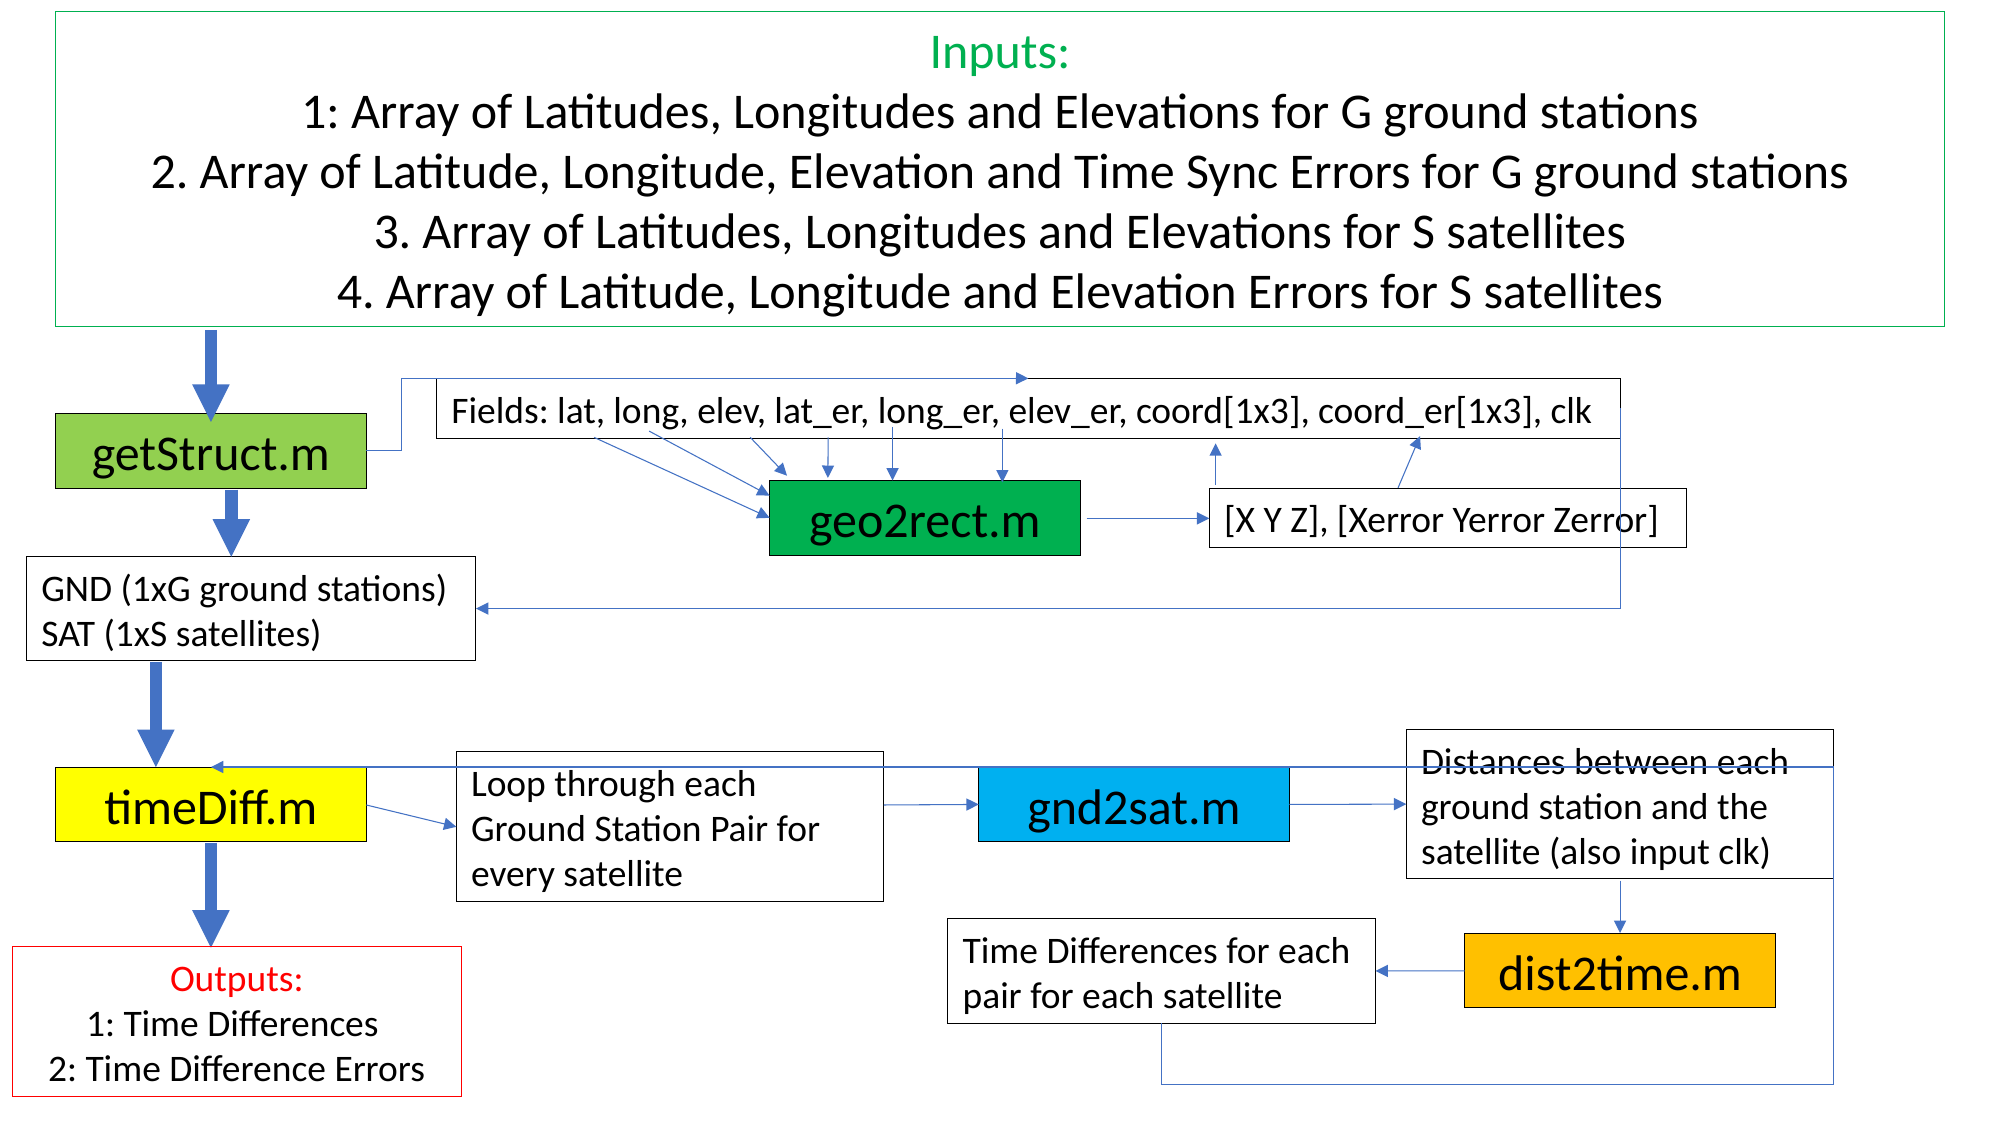

Inputs:
1: Array of Latitudes, Longitudes and Elevations for G ground stations
2. Array of Latitude, Longitude, Elevation and Time Sync Errors for G ground stations
3. Array of Latitudes, Longitudes and Elevations for S satellites
4. Array of Latitude, Longitude and Elevation Errors for S satellites
Fields: lat, long, elev, lat_er, long_er, elev_er, coord[1x3], coord_er[1x3], clk
getStruct.m
geo2rect.m
[X Y Z], [Xerror Yerror Zerror]
GND (1xG ground stations)
SAT (1xS satellites)
Distances between each ground station and the satellite (also input clk)
Loop through each Ground Station Pair for every satellite
gnd2sat.m
timeDiff.m
Time Differences for each pair for each satellite
dist2time.m
Outputs:
1: Time Differences
2: Time Difference Errors